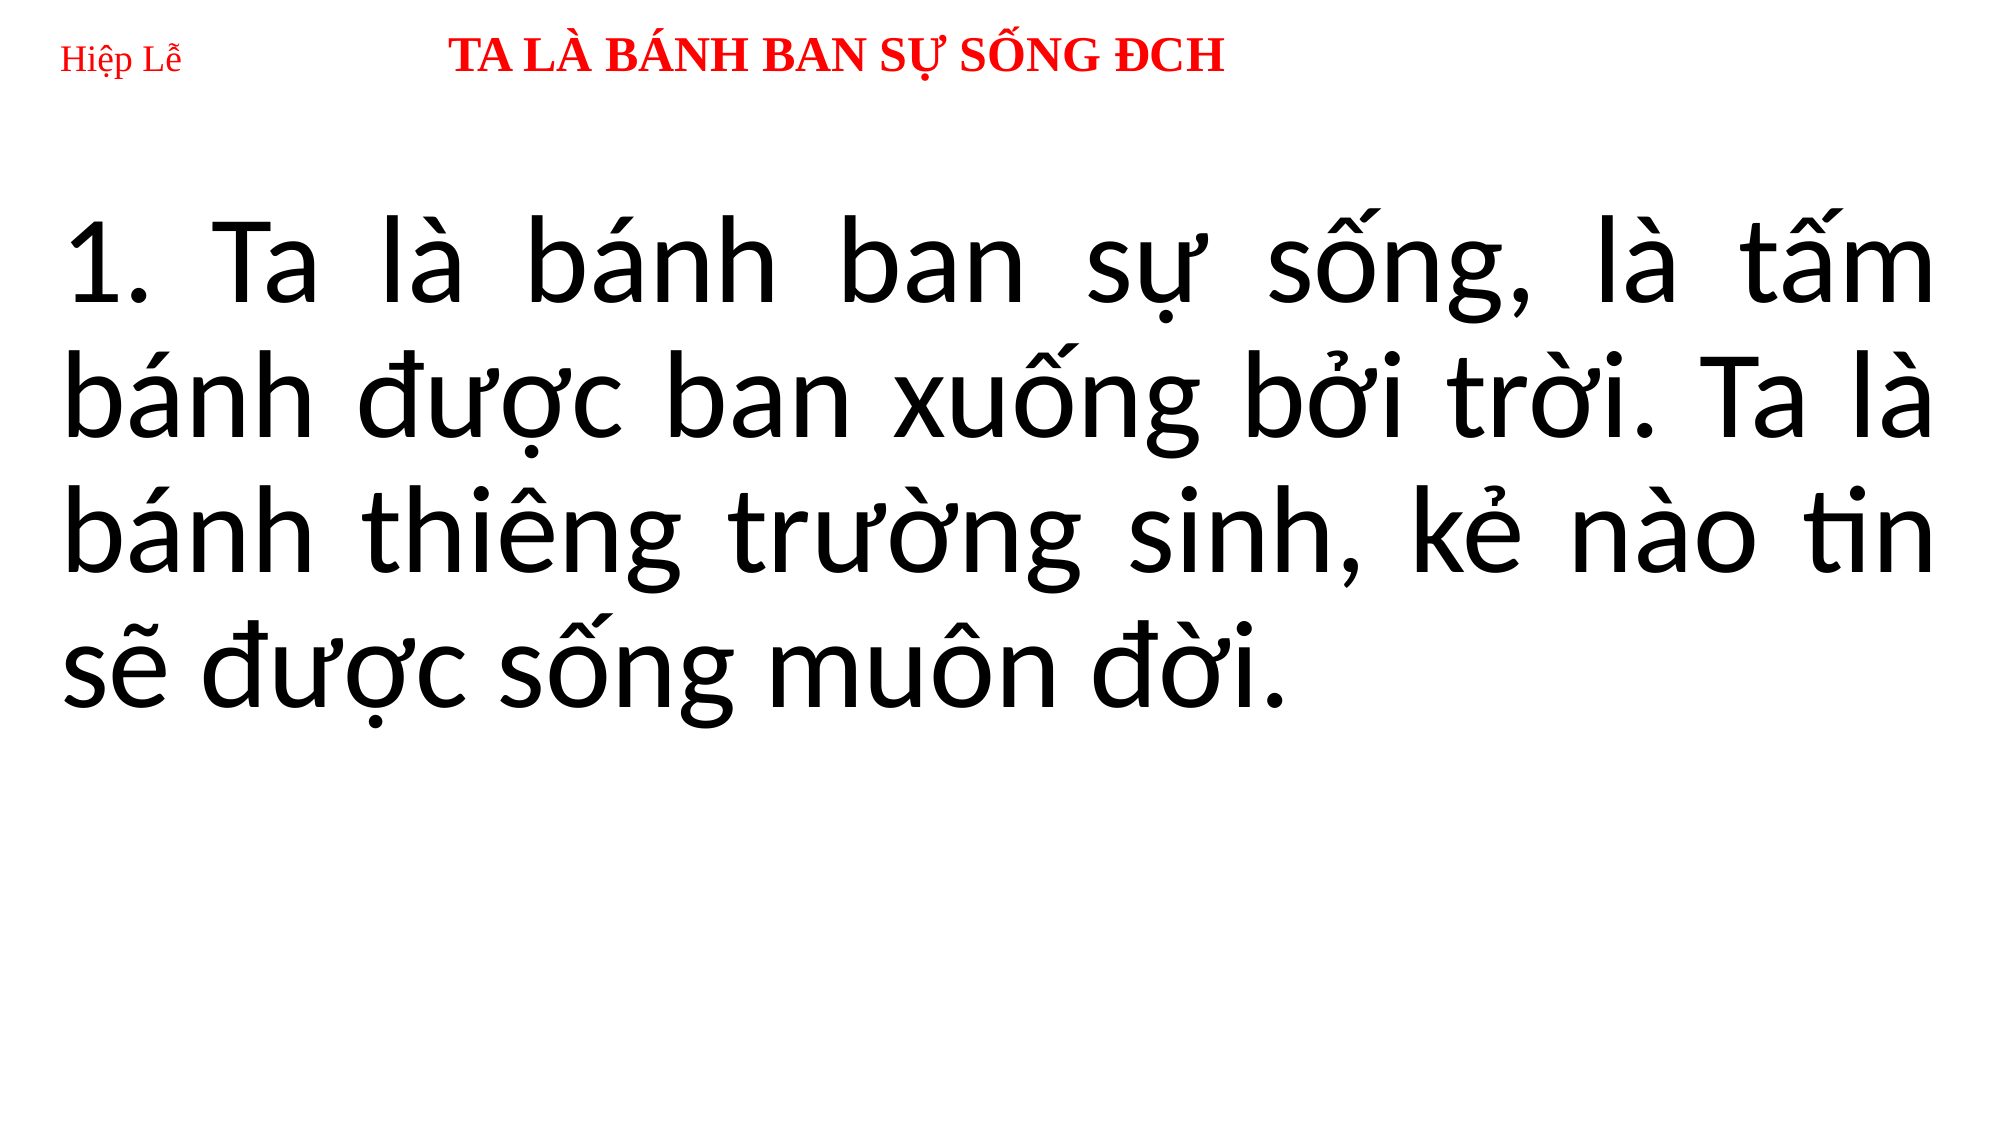

# Hiệp Lễ                            TA LÀ BÁNH BAN SỰ SỐNG ĐCH
1. Ta là bánh ban sự sống, là tấm bánh được ban xuống bởi trời. Ta là bánh thiêng trường sinh, kẻ nào tin sẽ được sống muôn đời.